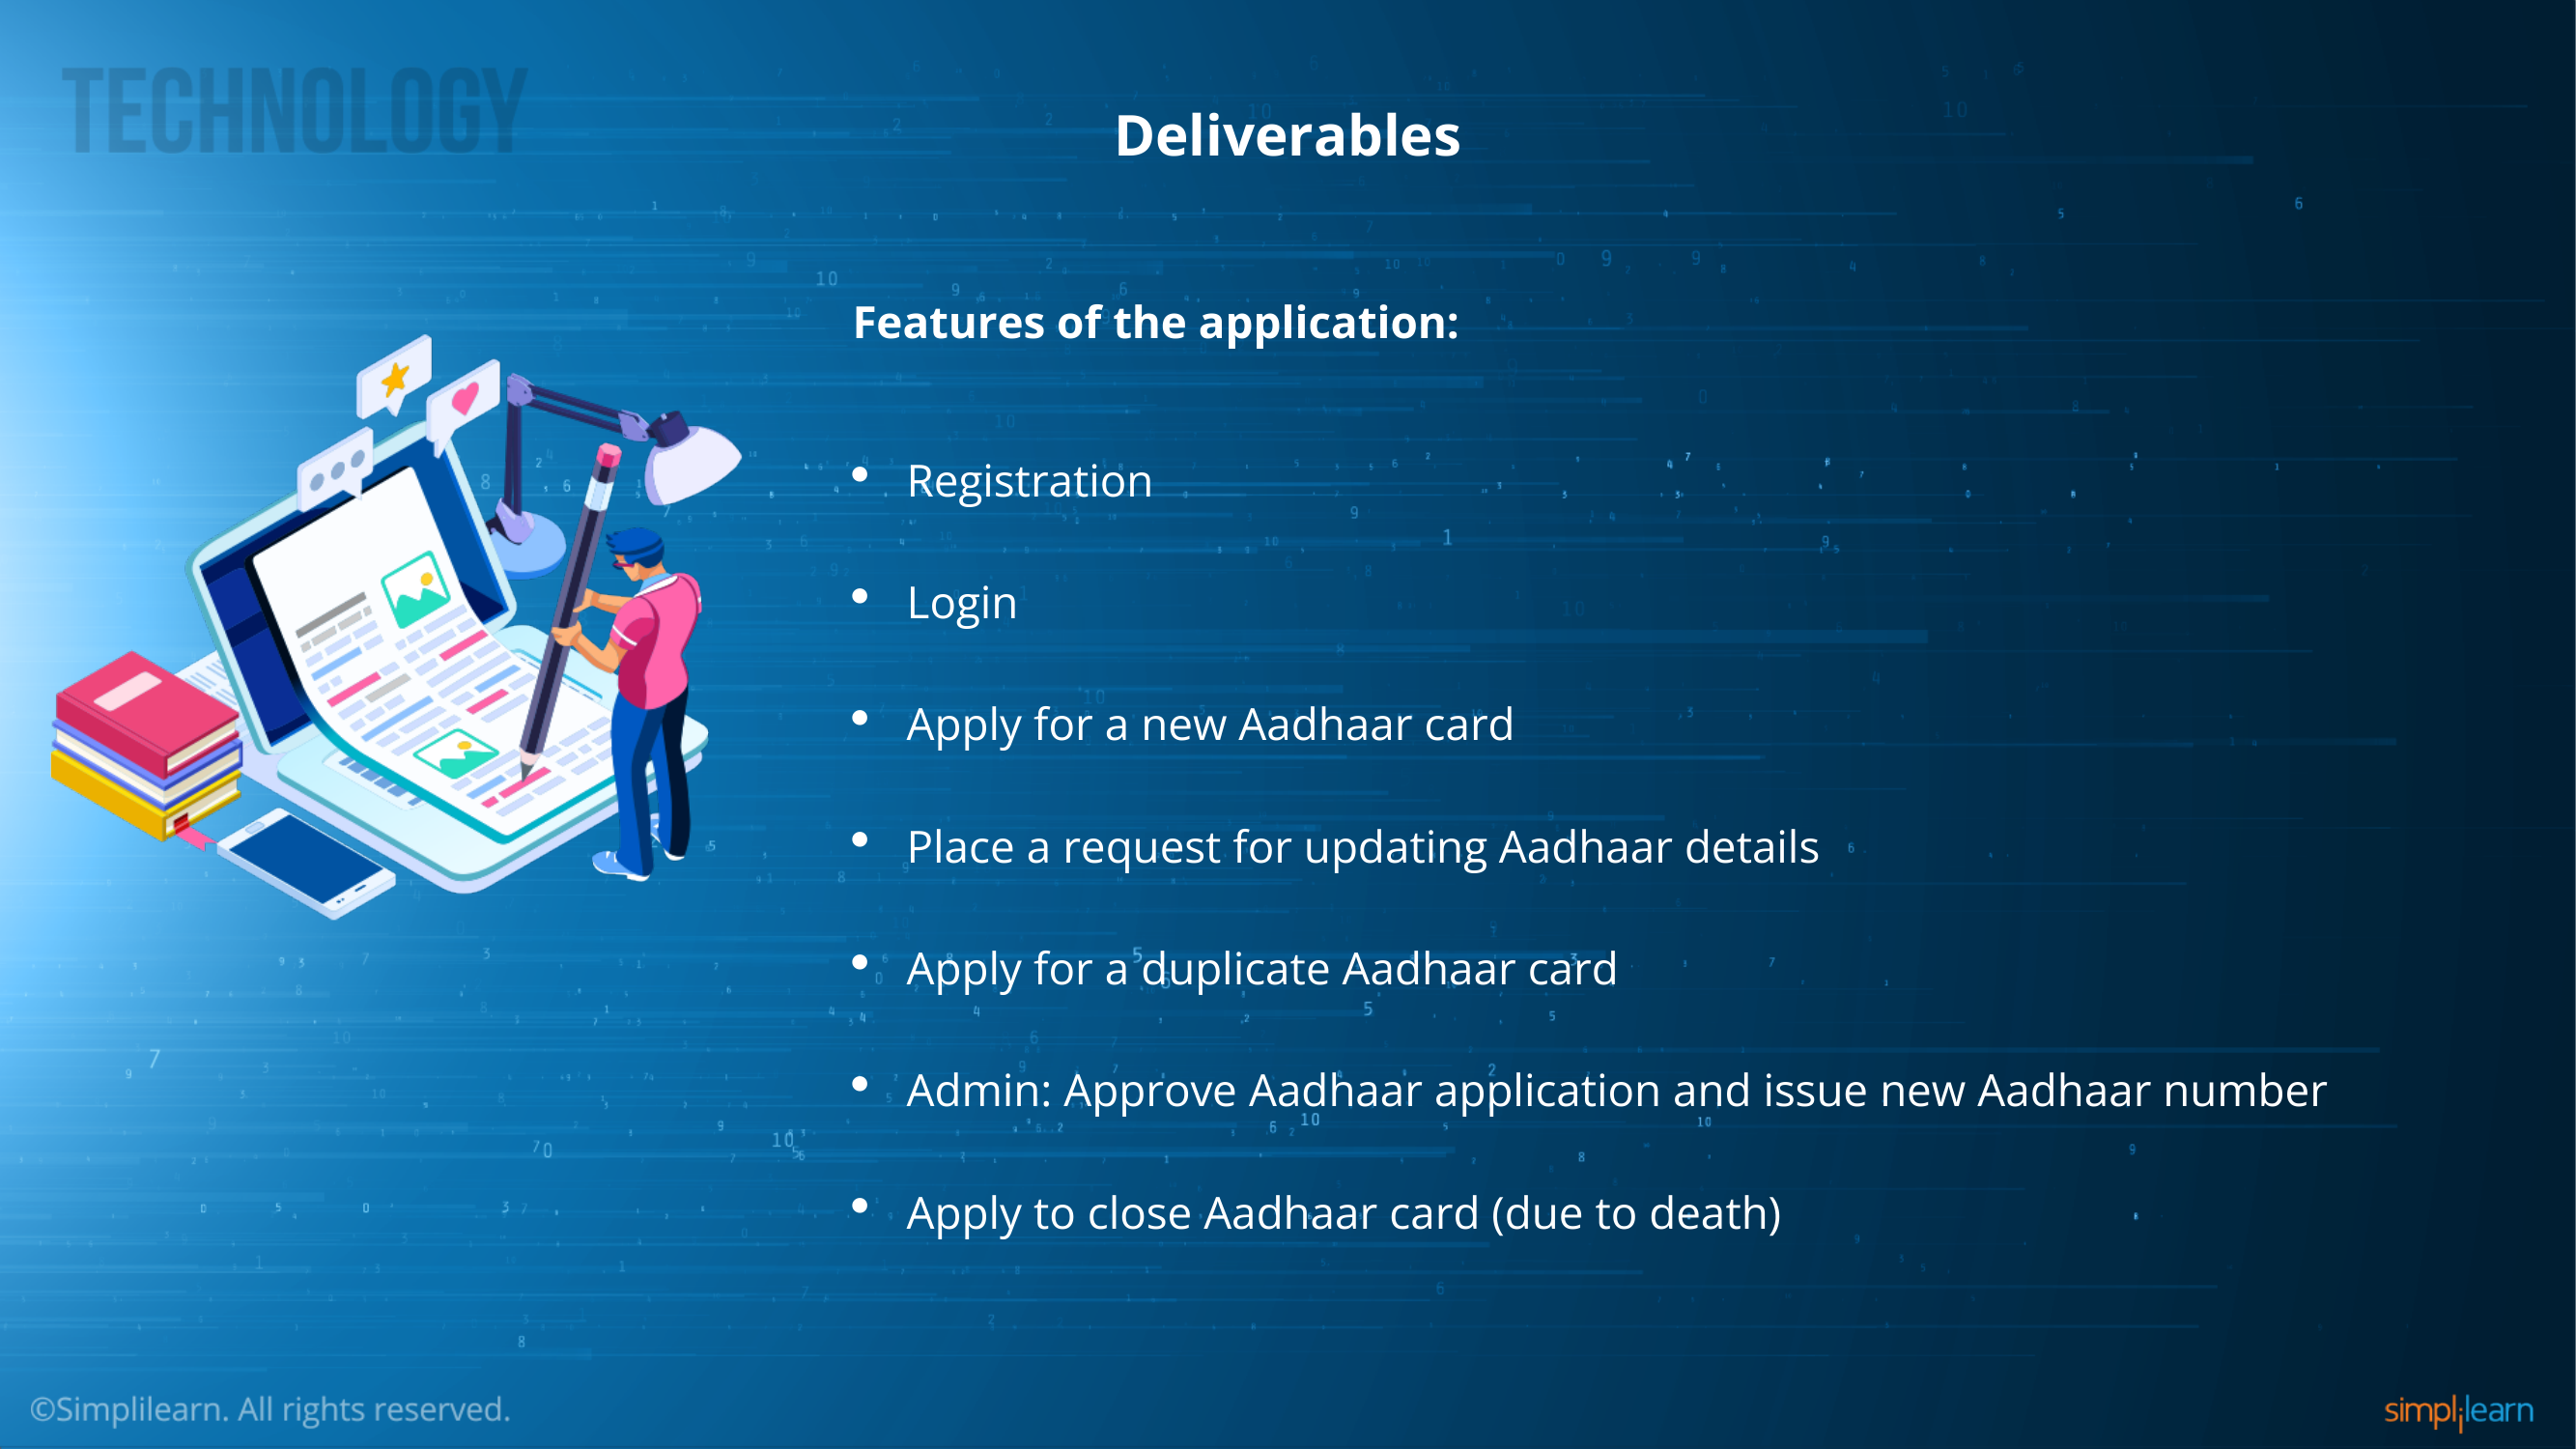

# Deliverables
Features of the application:

Registration

Login

Apply for a new Aadhaar card

Place a request for updating Aadhaar details

Apply for a duplicate Aadhaar card

Admin: Approve Aadhaar application and issue new Aadhaar number

Apply to close Aadhaar card (due to death)